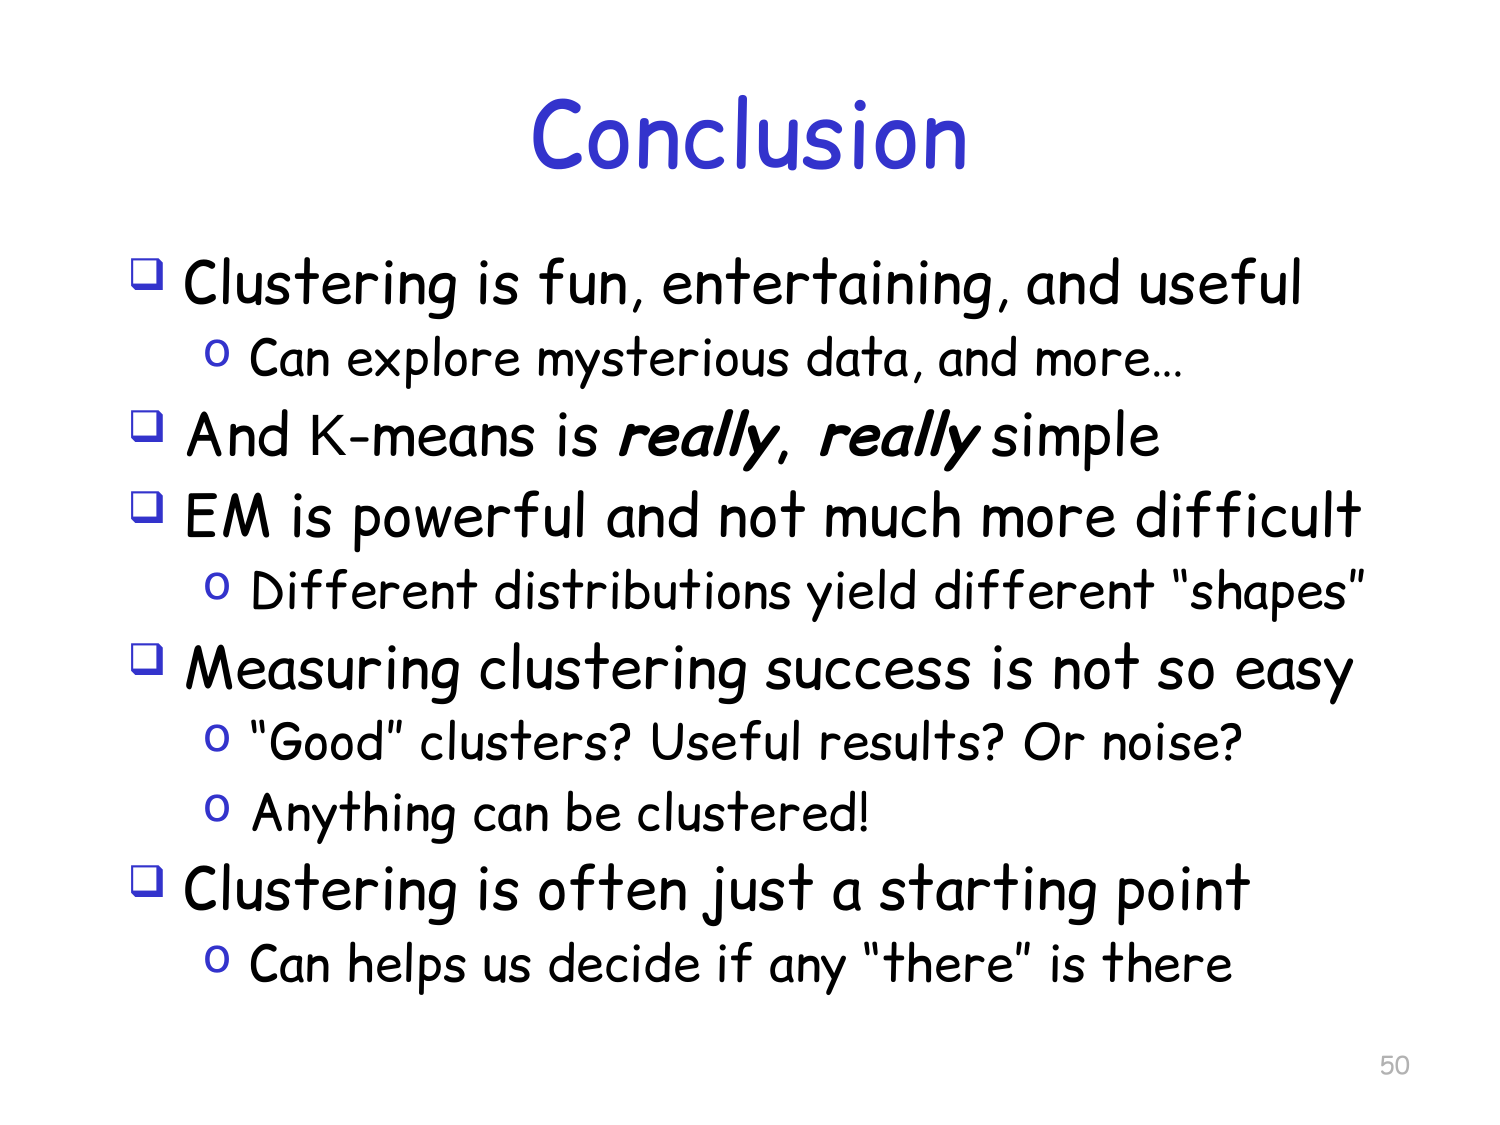

# Conclusion
Clustering is fun, entertaining, and useful
Can explore mysterious data, and more…
And K-means is really, really simple
EM is powerful and not much more difficult
Different distributions yield different “shapes”
Measuring clustering success is not so easy
“Good” clusters? Useful results? Or noise?
Anything can be clustered!
Clustering is often just a starting point
Can helps us decide if any “there” is there
50